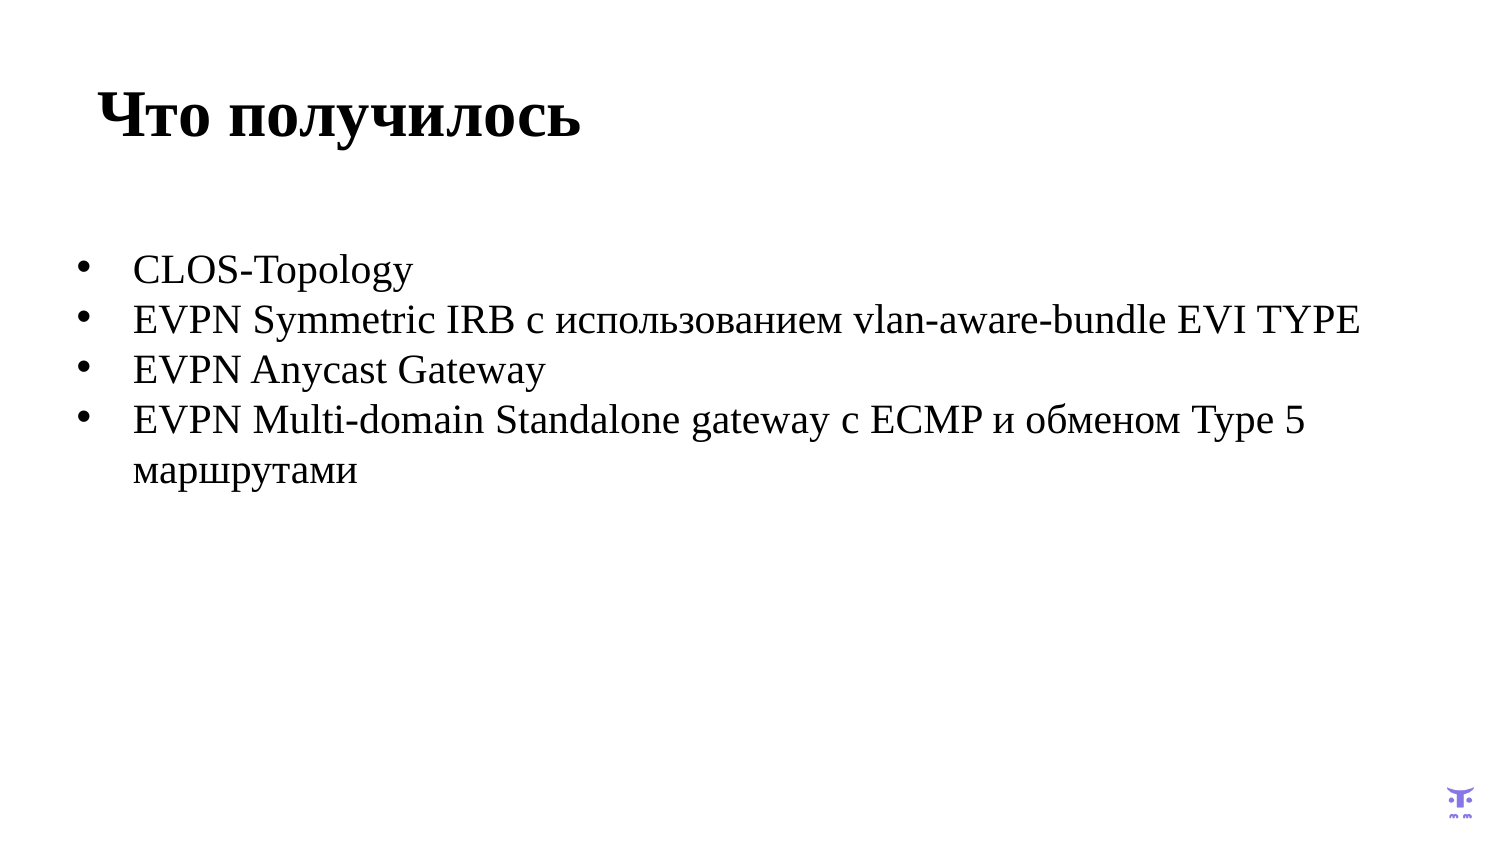

# Что получилось
CLOS-Topology
EVPN Symmetric IRB c использованием vlan-aware-bundle EVI TYPE
EVPN Anycast Gateway
EVPN Multi-domain Standalone gateway с ECMP и обменом Type 5 маршрутами